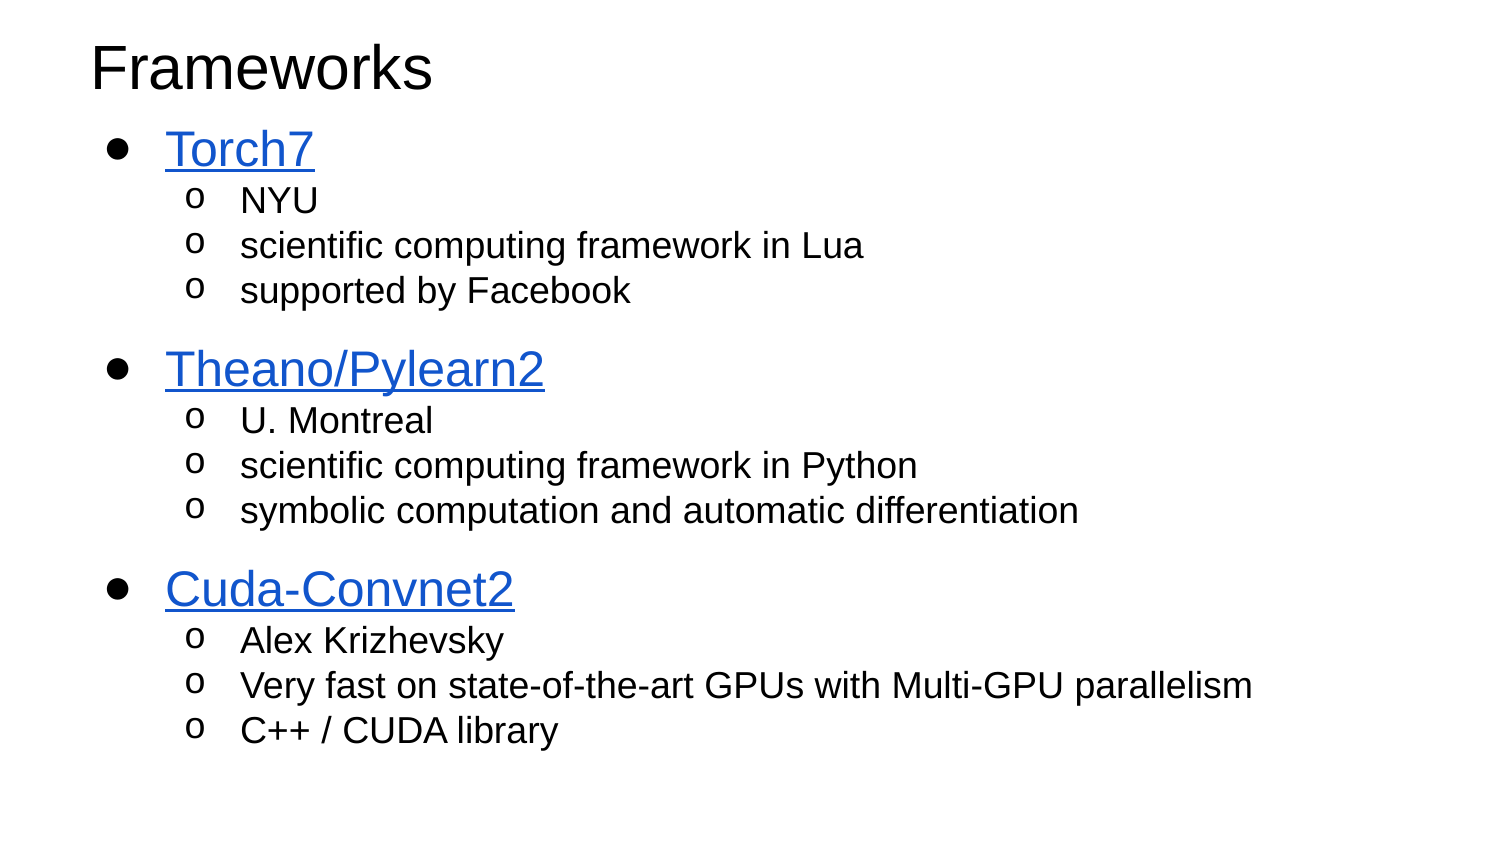

# Frameworks
Torch7
NYU
scientific computing framework in Lua
supported by Facebook

Theano/Pylearn2
U. Montreal
scientific computing framework in Python
symbolic computation and automatic differentiation

Cuda-Convnet2
Alex Krizhevsky
Very fast on state-of-the-art GPUs with Multi-GPU parallelism
C++ / CUDA library